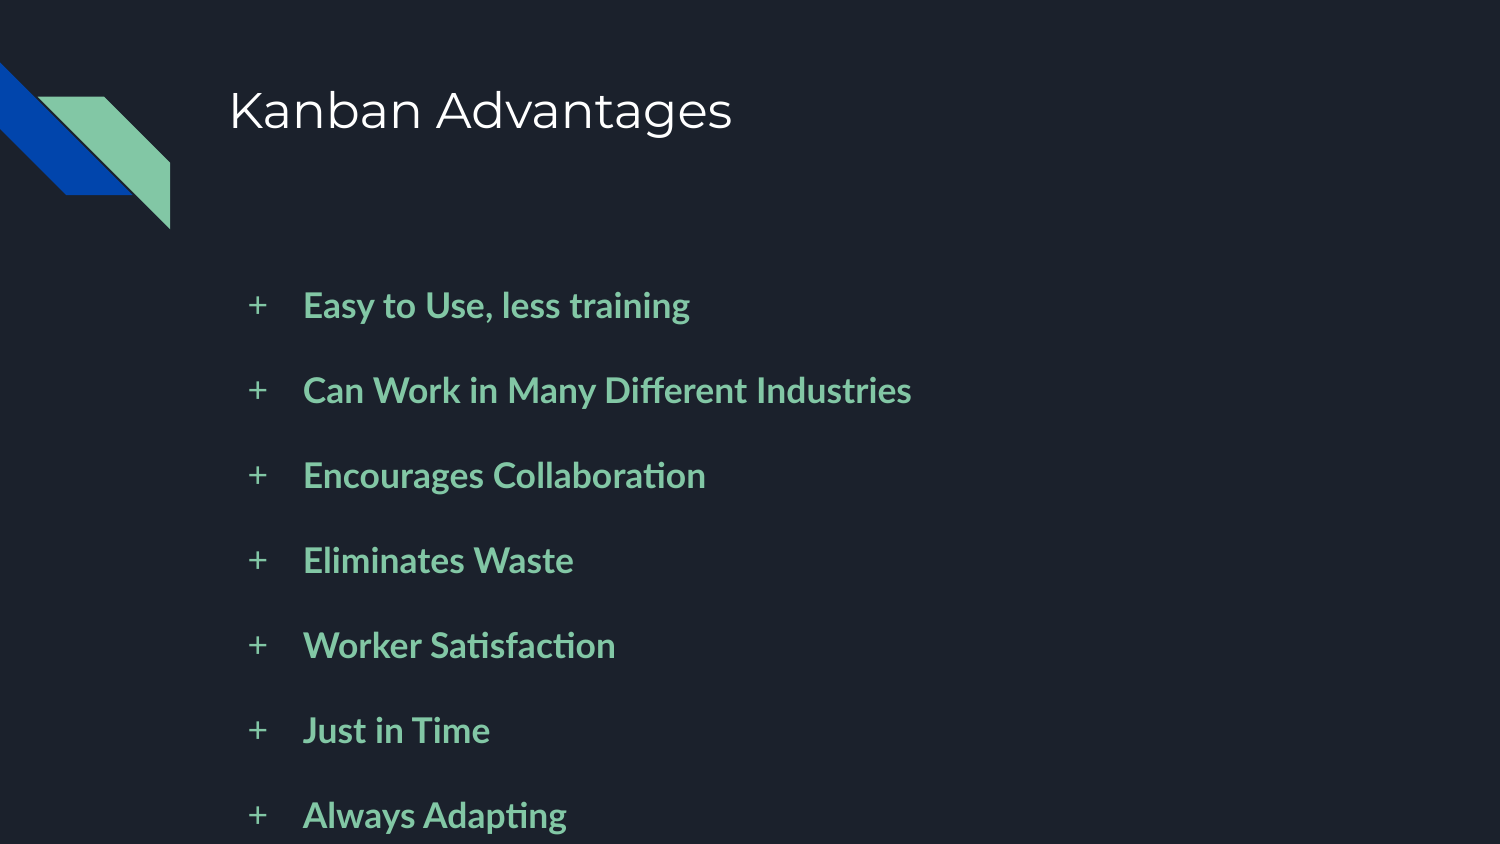

# Kanban Advantages
Easy to Use, less training
Can Work in Many Different Industries
Encourages Collaboration
Eliminates Waste
Worker Satisfaction
Just in Time
Always Adapting